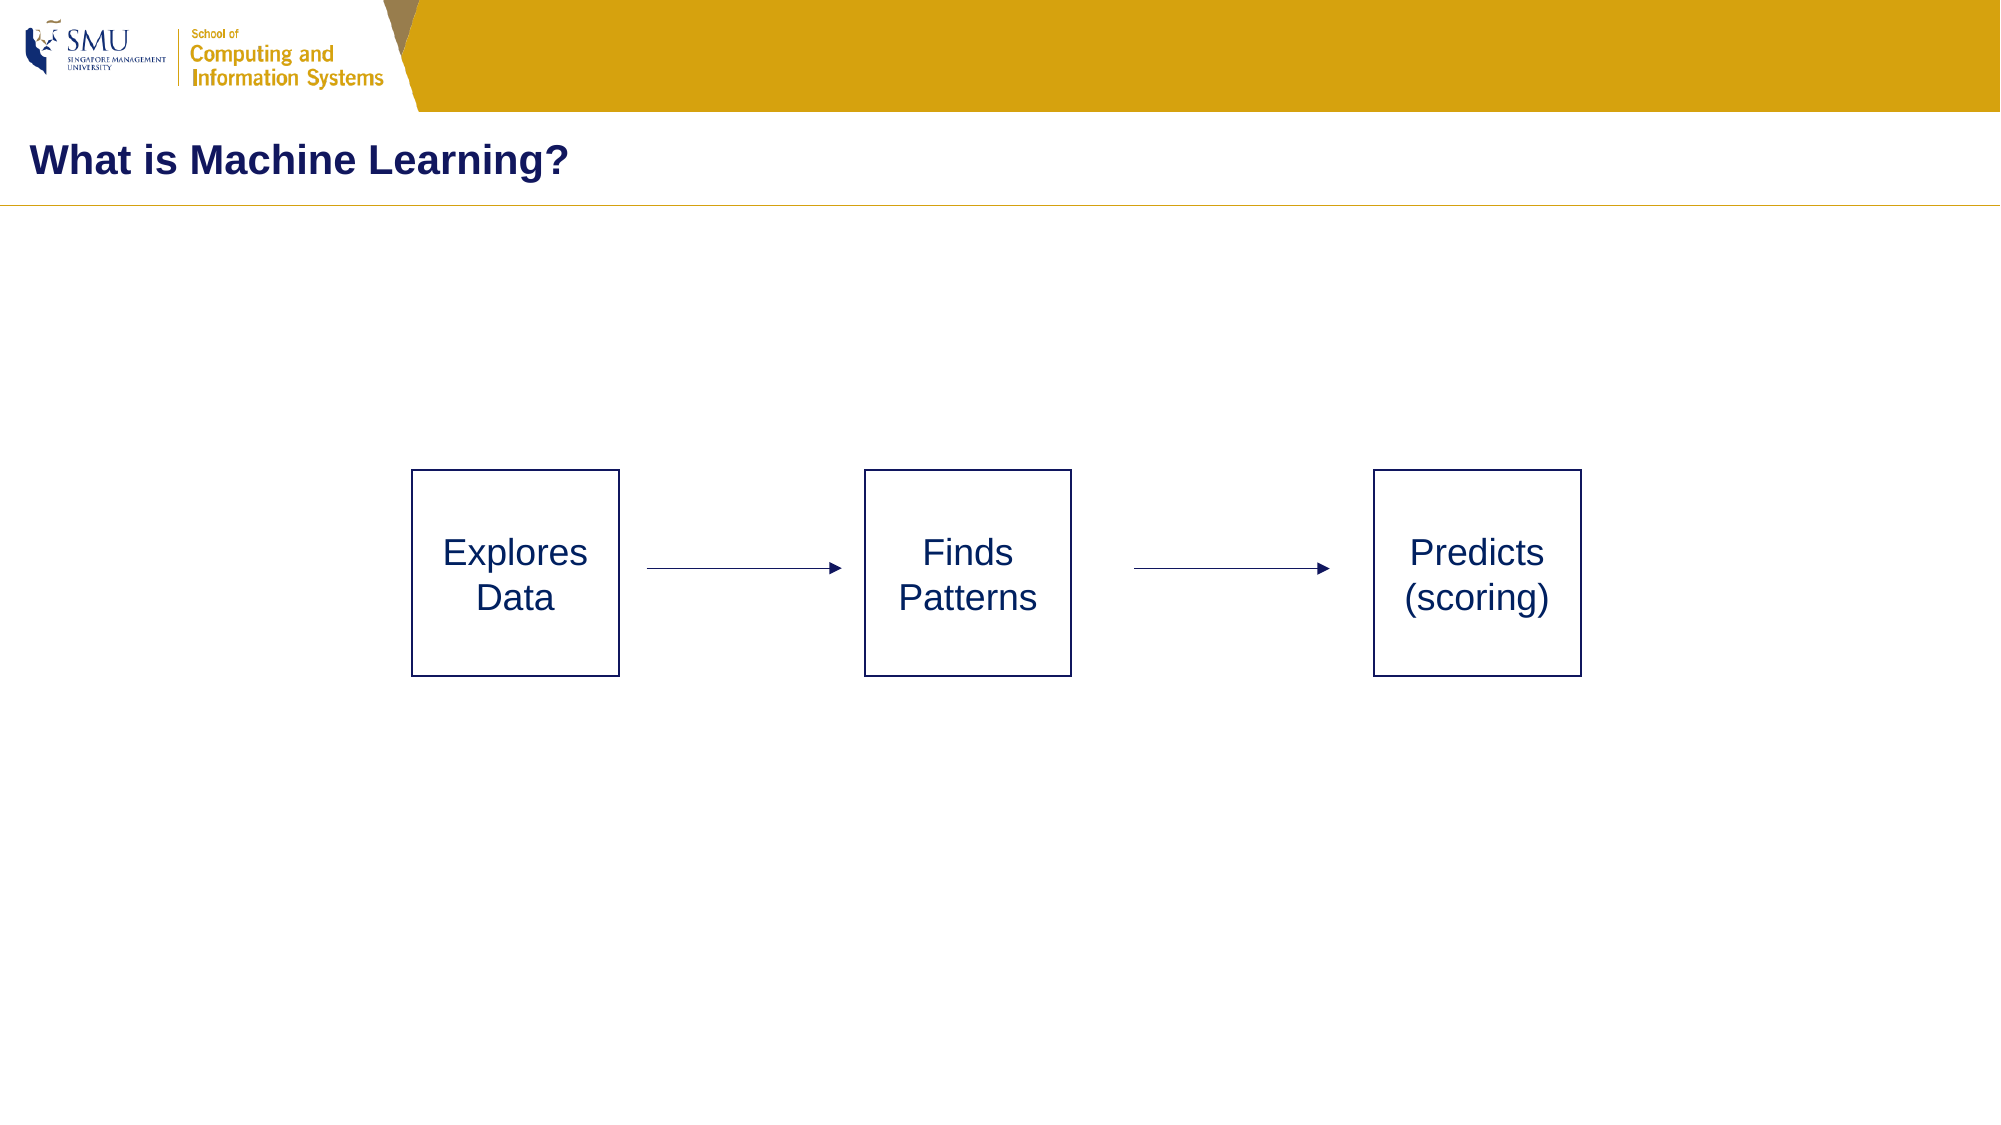

What is Machine Learning?
Finds Patterns
Predicts
(scoring)
Explores Data